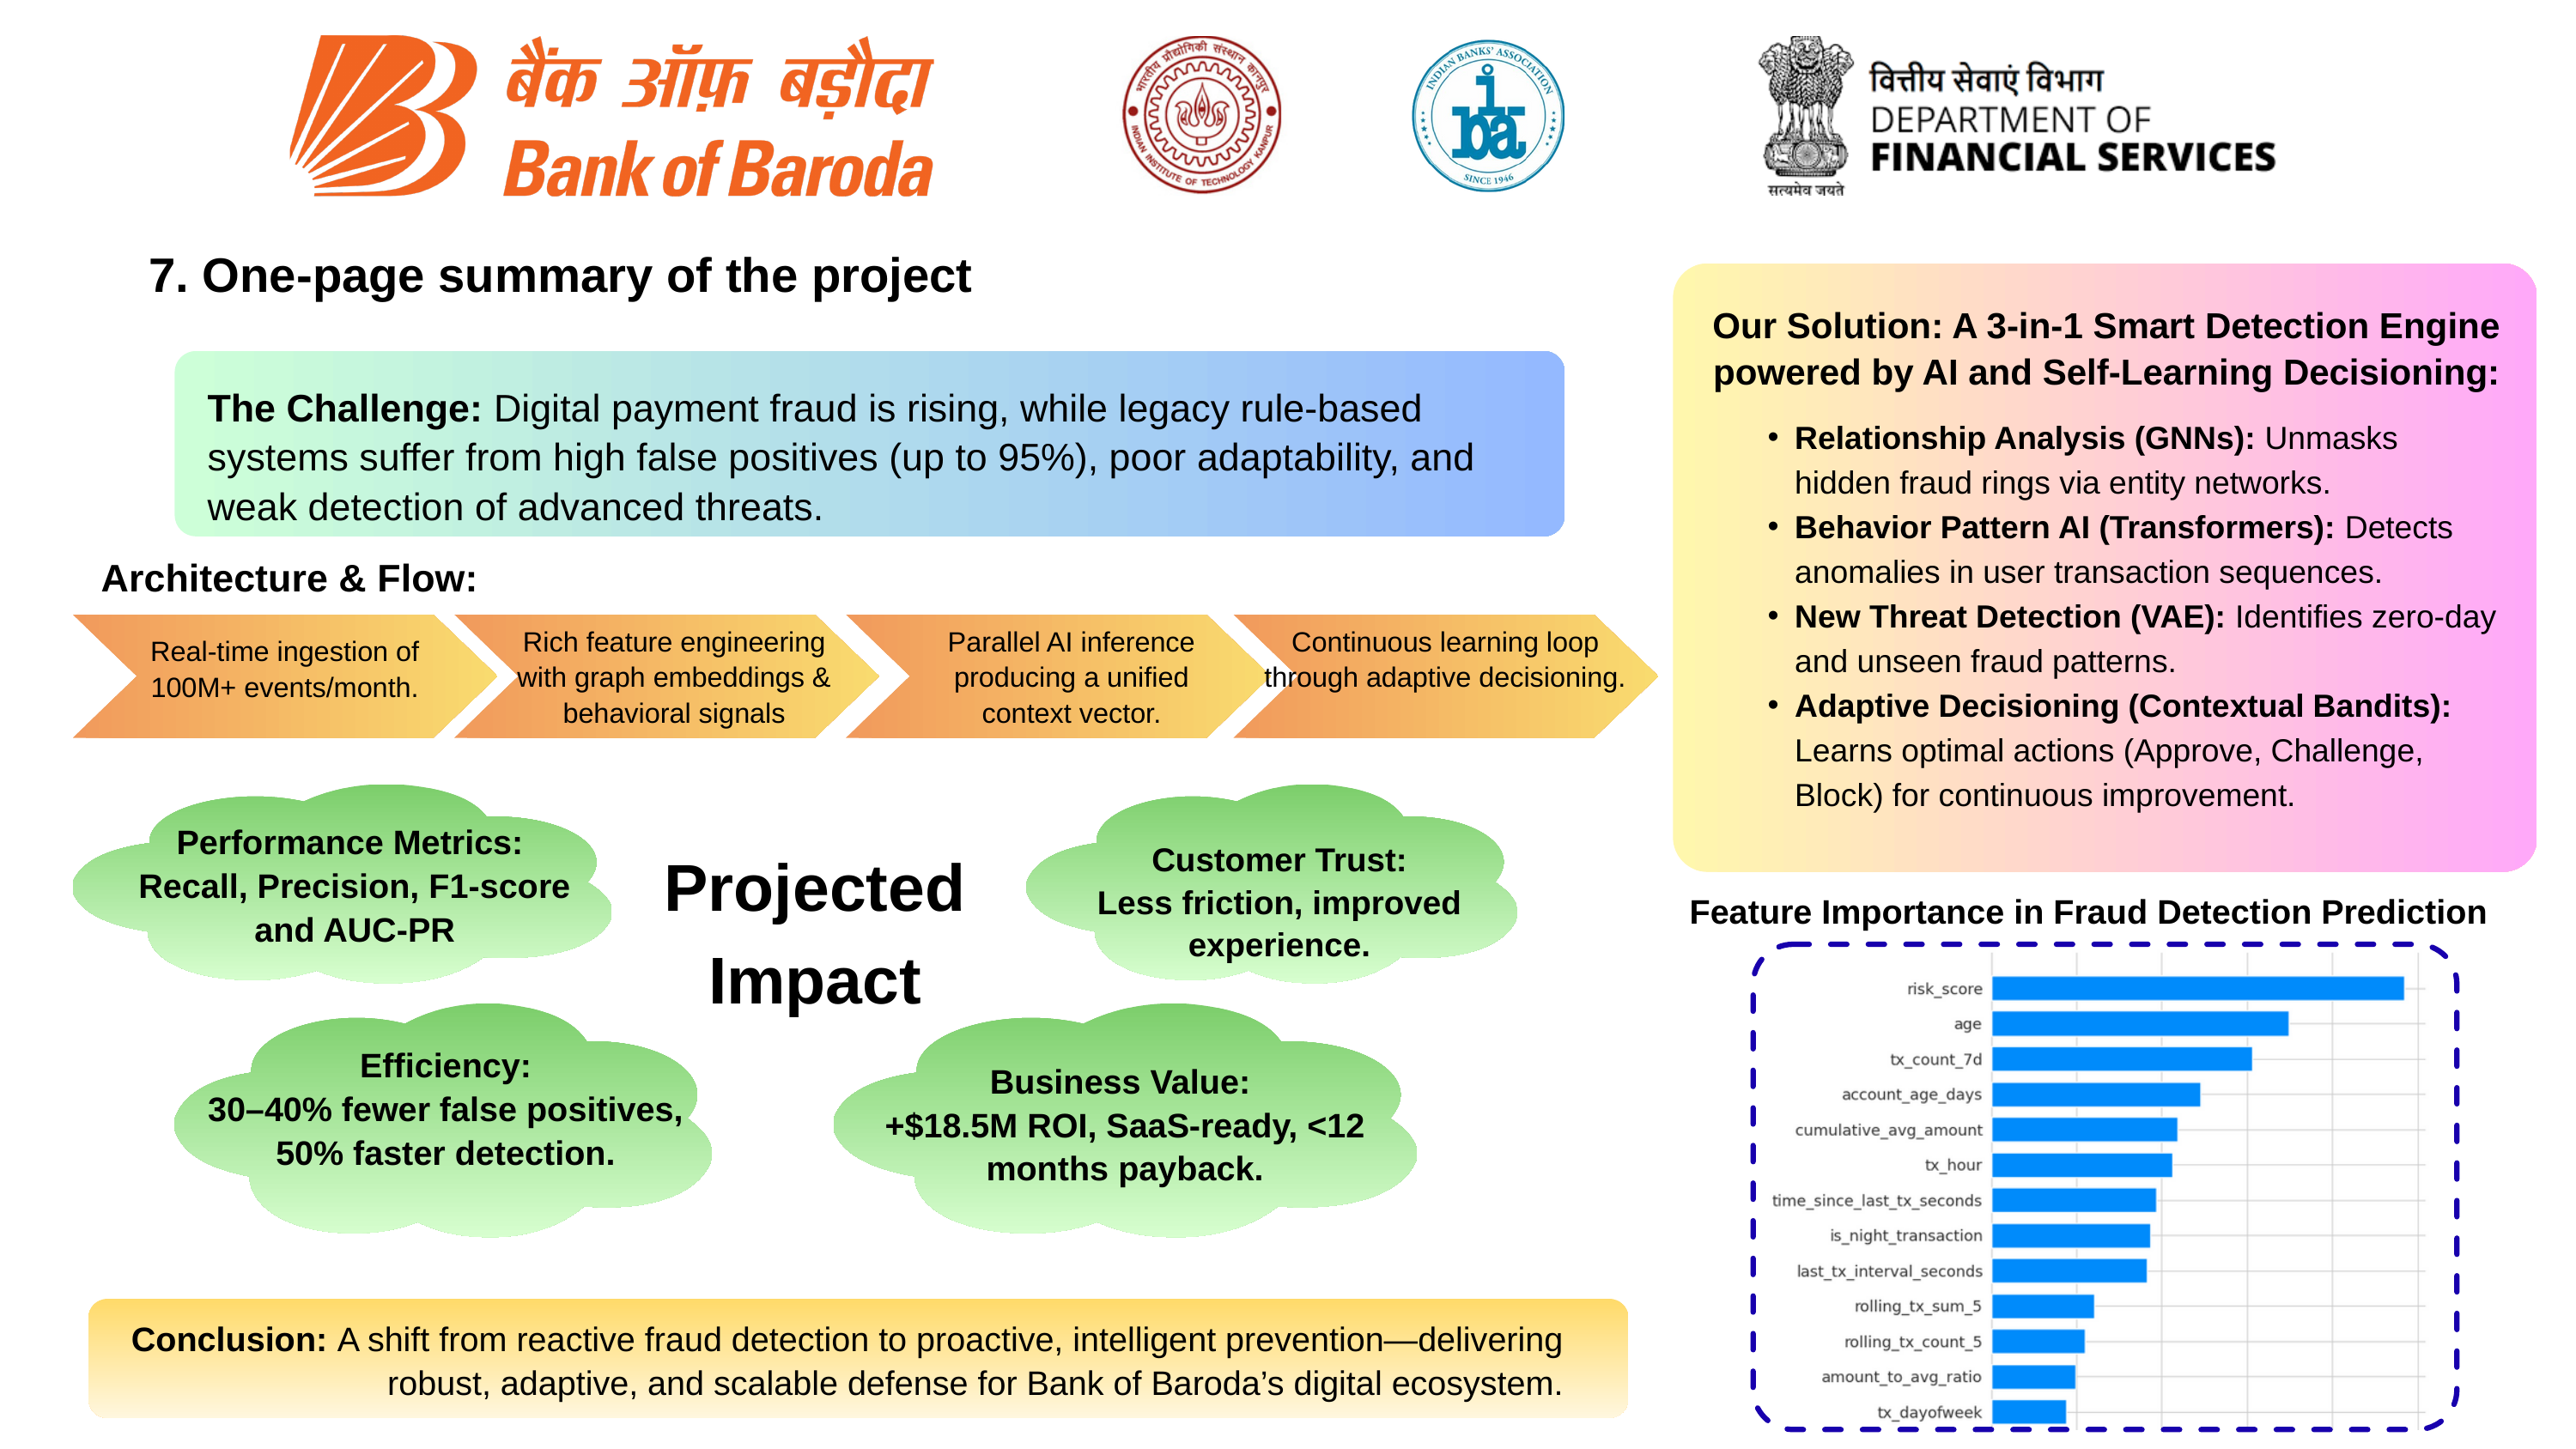

7. One-page summary of the project

Our Solution: A 3-in-1 Smart Detection Engine powered by AI and Self-Learning Decisioning:

Relationship Analysis (GNNs): Unmasks hidden fraud rings via entity networks.
Behavior Pattern AI (Transformers): Detects anomalies in user transaction sequences.
New Threat Detection (VAE): Identifies zero-day and unseen fraud patterns.
Adaptive Decisioning (Contextual Bandits): Learns optimal actions (Approve, Challenge, Block) for continuous improvement.

The Challenge: Digital payment fraud is rising, while legacy rule-based systems suffer from high false positives (up to 95%), poor adaptability, and weak detection of advanced threats.

Architecture & Flow:

Rich feature engineering with graph embeddings & behavioral signals
Parallel AI inference producing a unified context vector.

Continuous learning loop through adaptive decisioning.

Real-time ingestion of 100M+ events/month.

Performance Metrics:  Recall, Precision, F1-score and AUC-PR

Projected Impact
Customer Trust:
Less friction, improved experience.
Feature Importance in Fraud Detection Prediction

Efficiency:
30–40% fewer false positives, 50% faster detection.
Business Value:
+$18.5M ROI, SaaS-ready, <12 months payback.

Conclusion: A shift from reactive fraud detection to proactive, intelligent prevention—delivering robust, adaptive, and scalable defense for Bank of Baroda’s digital ecosystem.